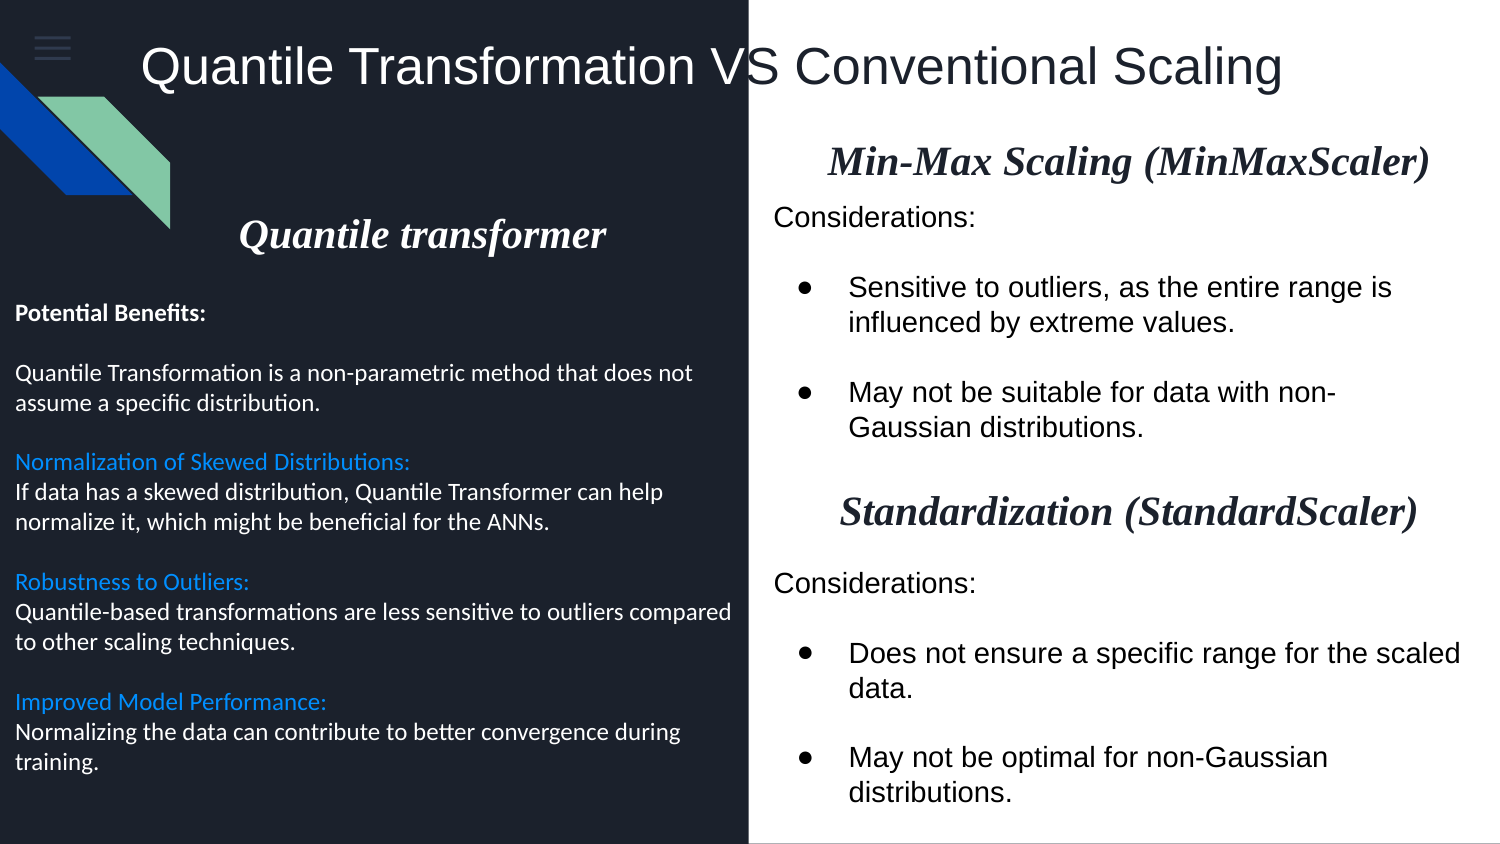

Quantile Transformation VS Conventional Scaling
Min-Max Scaling (MinMaxScaler)
Quantile transformer
Considerations:
Sensitive to outliers, as the entire range is influenced by extreme values.
May not be suitable for data with non-Gaussian distributions.
Potential Benefits:

Quantile Transformation is a non-parametric method that does not assume a specific distribution.

Normalization of Skewed Distributions:
If data has a skewed distribution, Quantile Transformer can help normalize it, which might be beneficial for the ANNs.

Robustness to Outliers:
Quantile-based transformations are less sensitive to outliers compared to other scaling techniques.

Improved Model Performance:
Normalizing the data can contribute to better convergence during training.
Standardization (StandardScaler)
Considerations:
Does not ensure a specific range for the scaled data.
May not be optimal for non-Gaussian distributions.